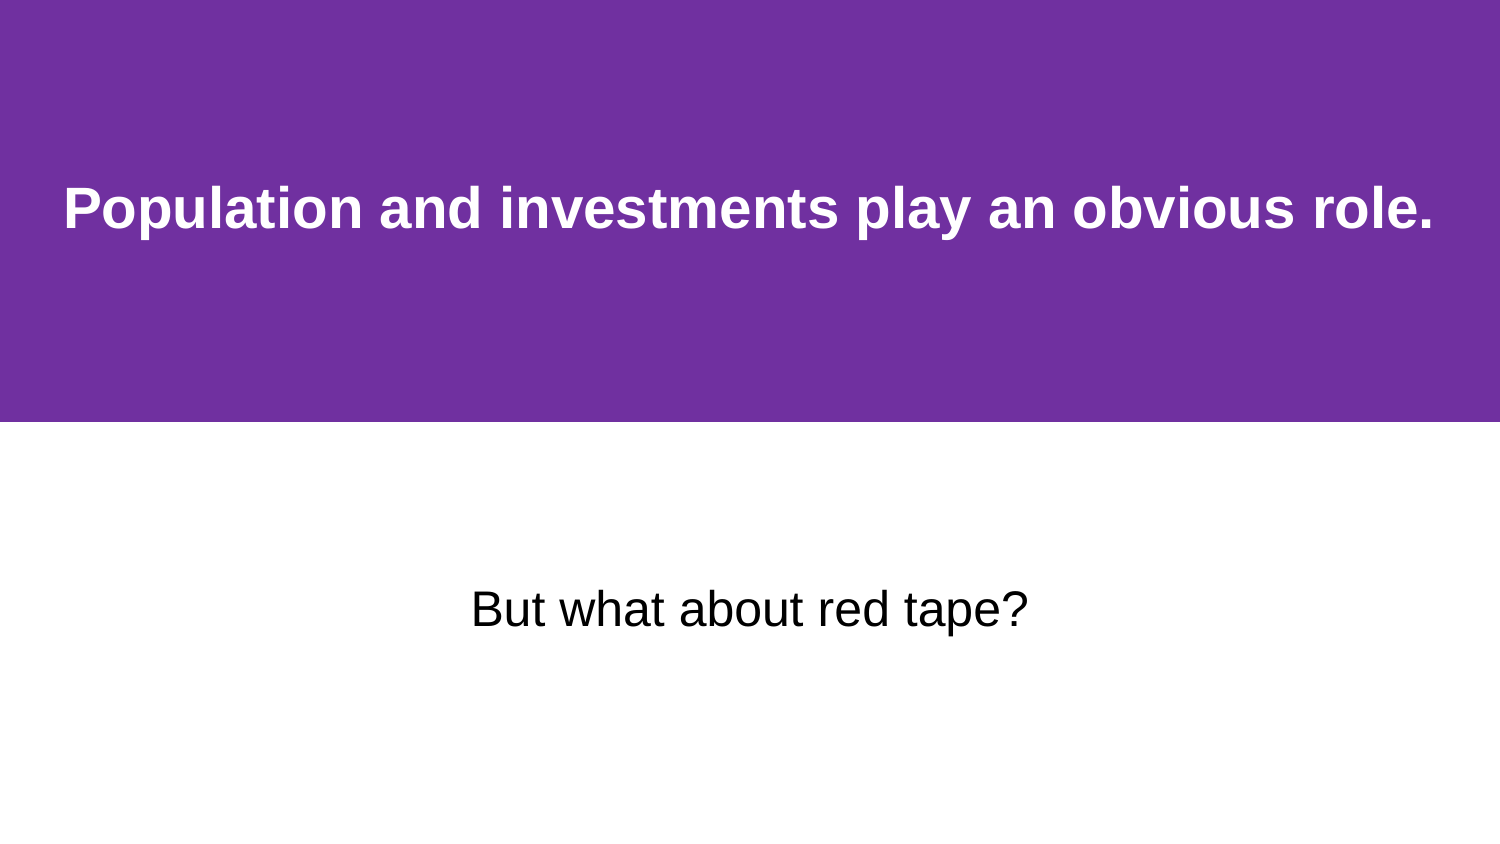

Population and investments play an obvious role.

But what about red tape?